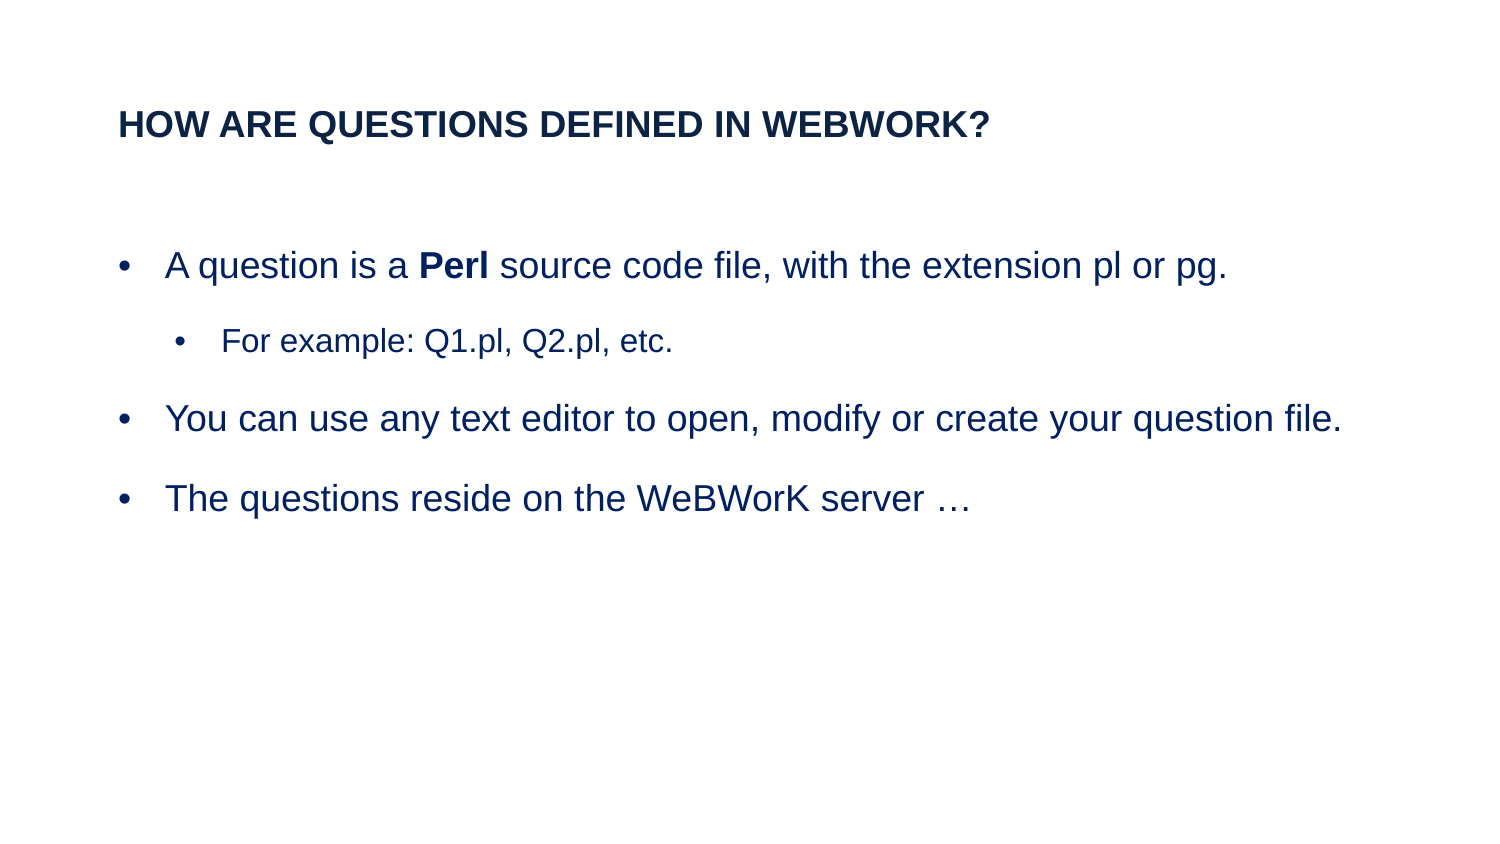

# HOW ARE QUESTIONS DEFINED IN WEBWORK?
A question is a Perl source code file, with the extension pl or pg.
For example: Q1.pl, Q2.pl, etc.
You can use any text editor to open, modify or create your question file.
The questions reside on the WeBWorK server …